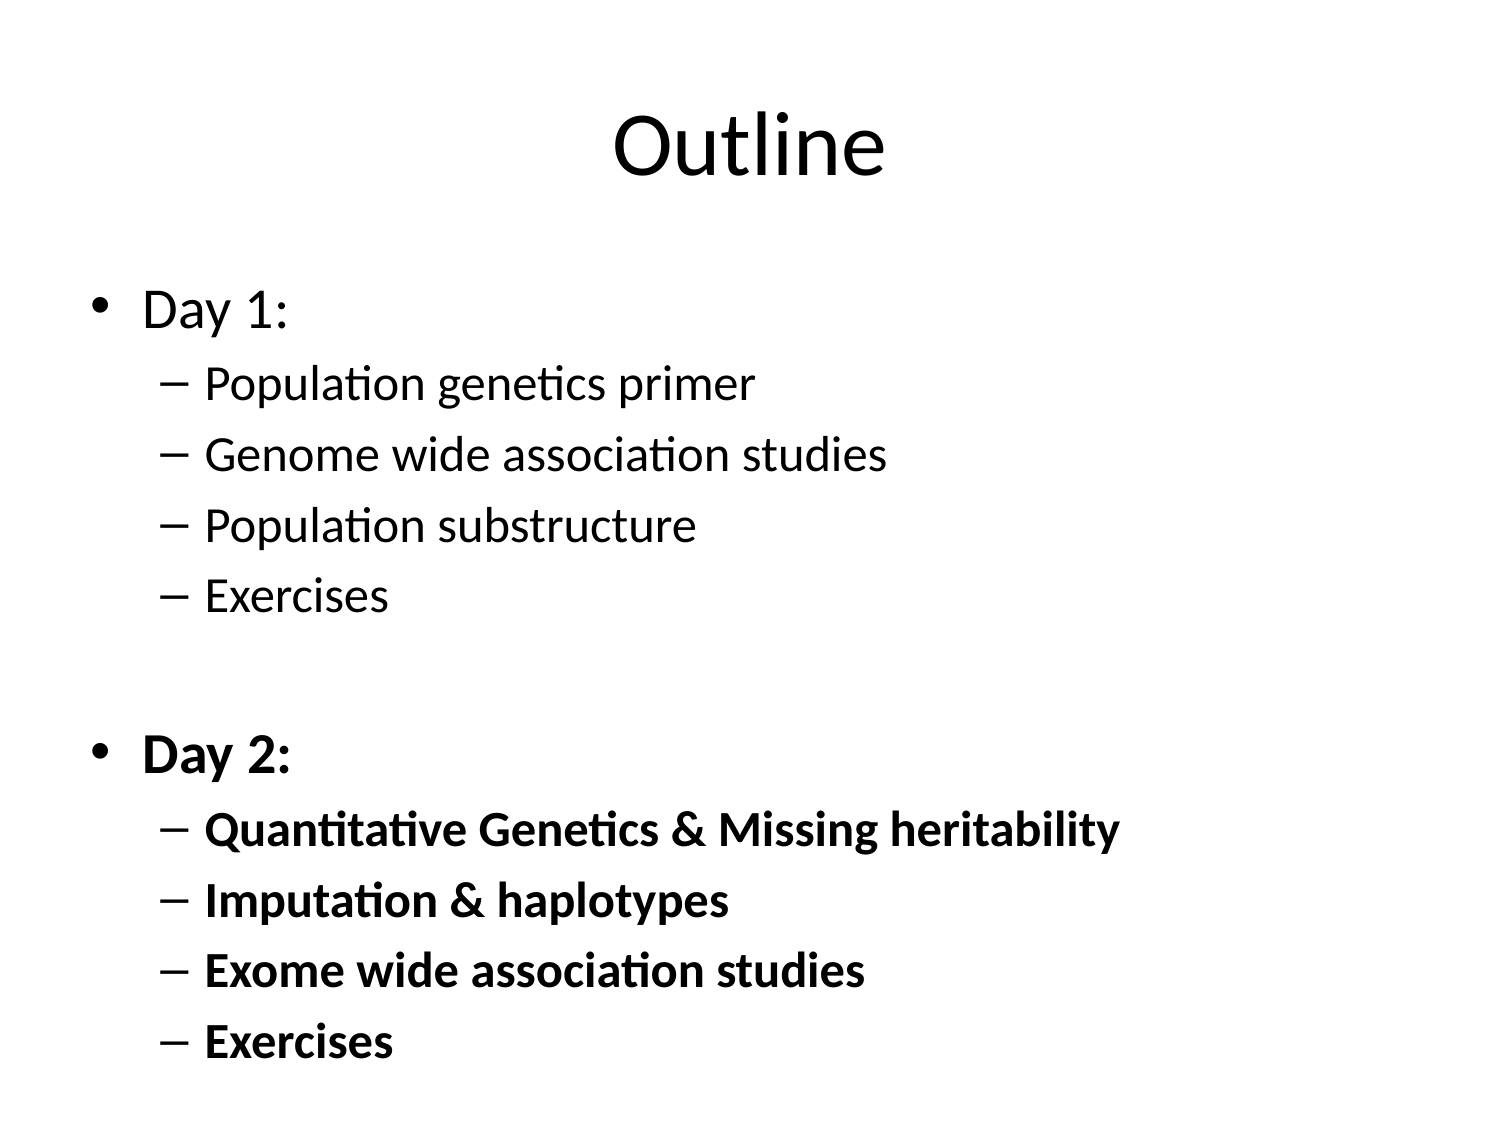

# Outline
Day 1:
Population genetics primer
Genome wide association studies
Population substructure
Exercises

Day 2:
Quantitative Genetics & Missing heritability
Imputation & haplotypes
Exome wide association studies
Exercises